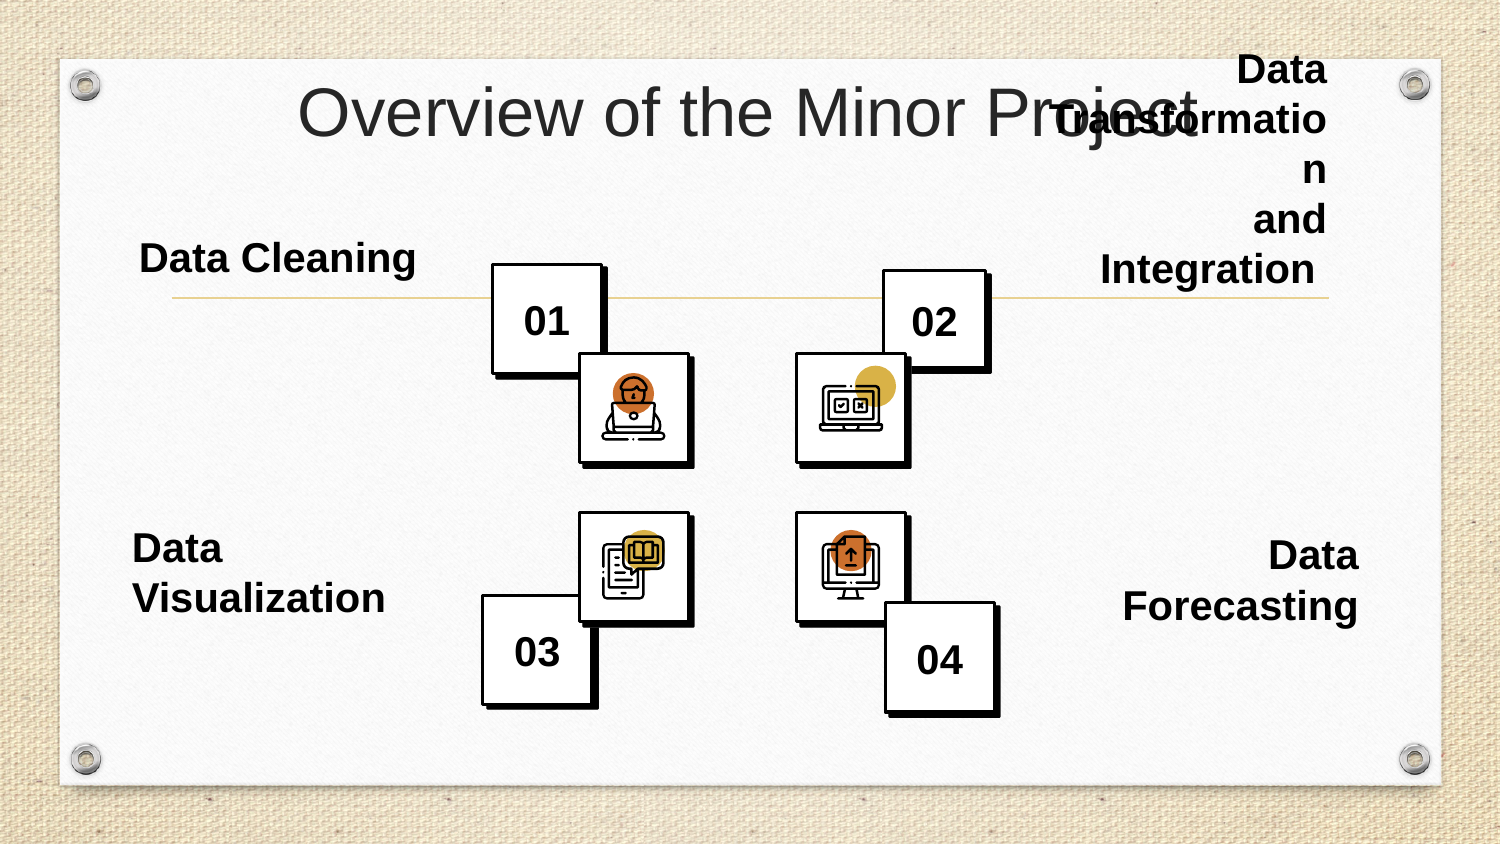

# Overview of the Minor Project
Data Cleaning
01
Data Transformation
and Integration
02

Data Visualization
03
Data Forecasting
04